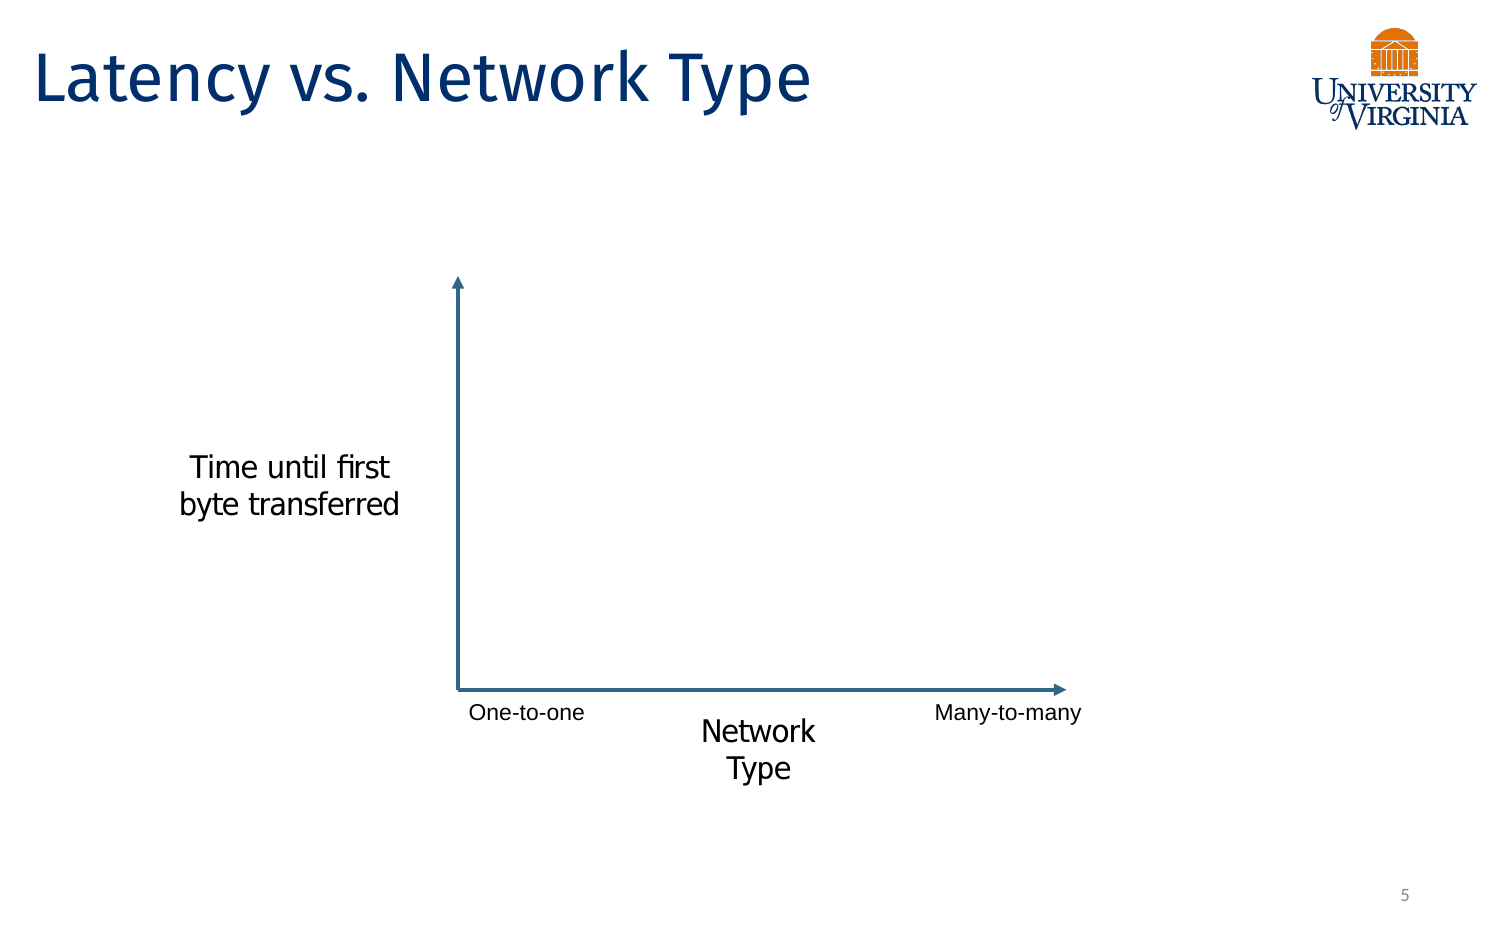

# Latency vs. Network Type
Time until first byte transferred
One-to-one
Many-to-many
Network Type
5